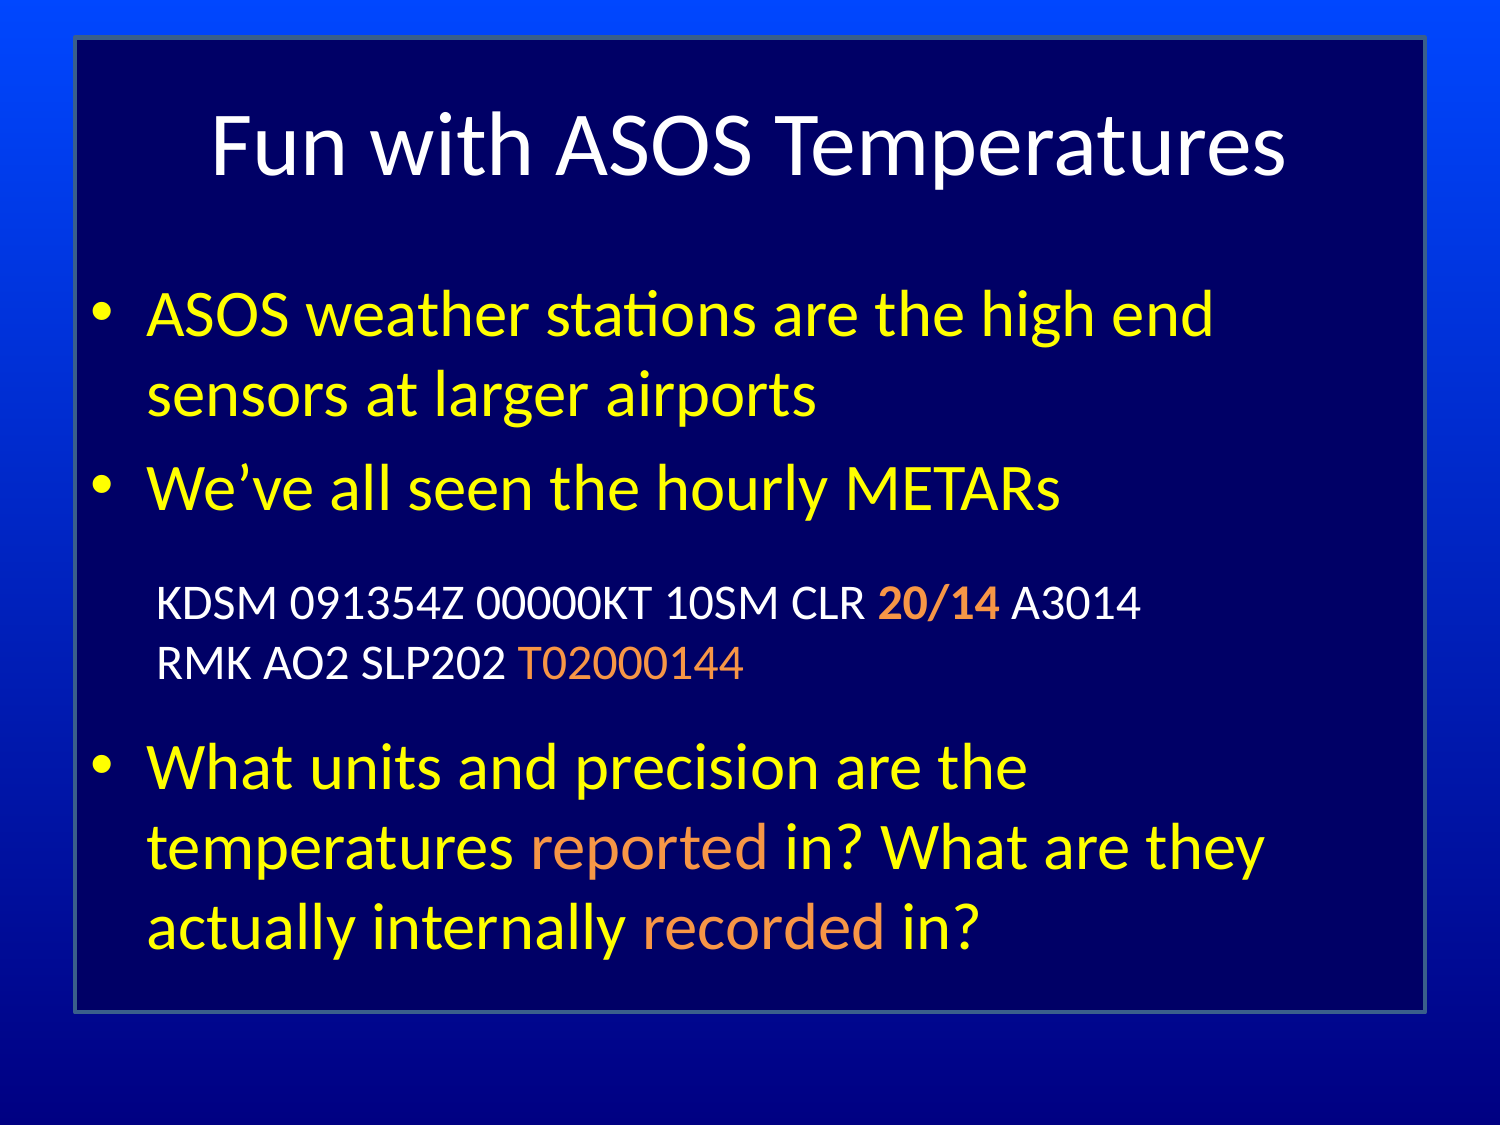

# Fun with ASOS Temperatures
ASOS weather stations are the high end sensors at larger airports
We’ve all seen the hourly METARs

What units and precision are the temperatures reported in? What are they actually internally recorded in?
KDSM 091354Z 00000KT 10SM CLR 20/14 A3014
RMK AO2 SLP202 T02000144